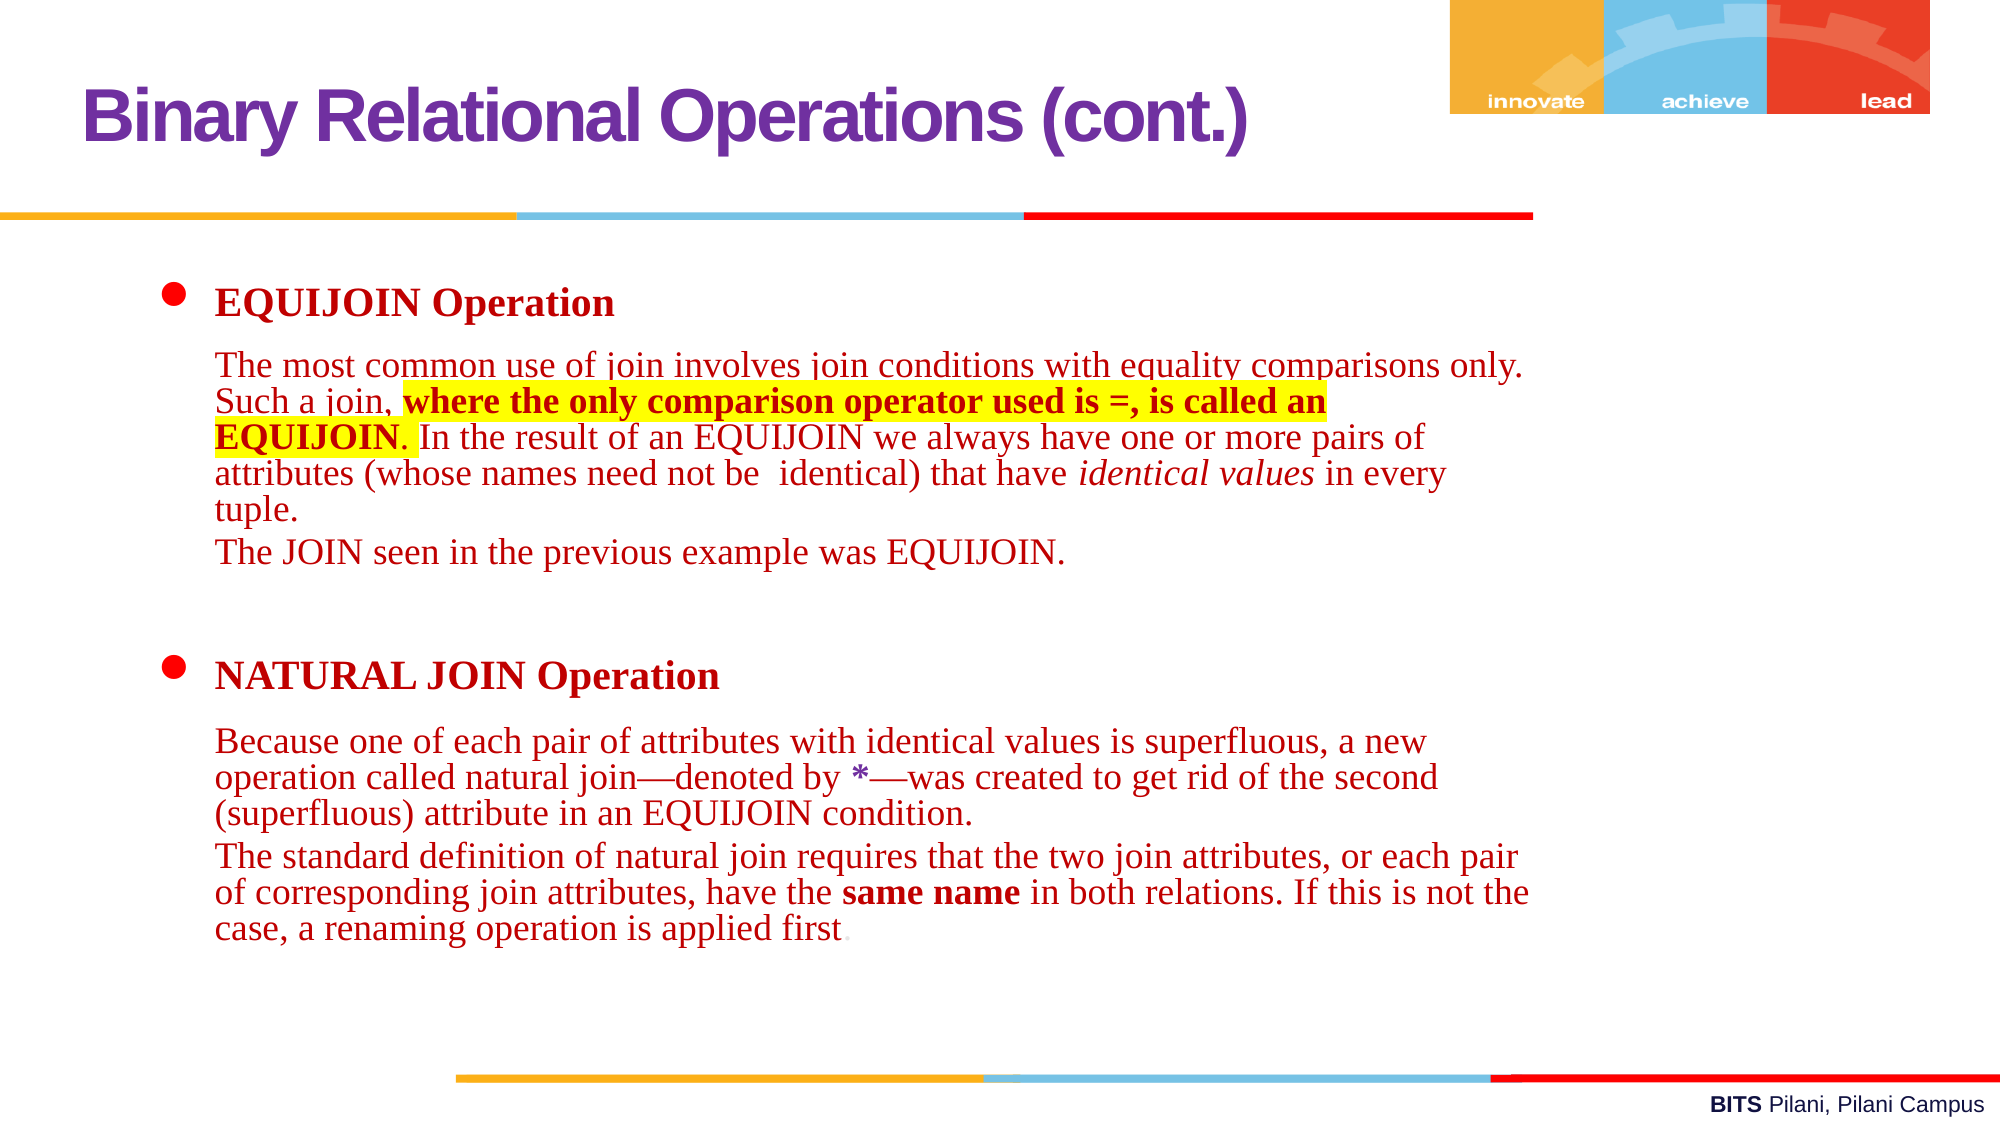

Binary Relational Operations (cont.)
EQUIJOIN Operation

	The most common use of join involves join conditions with equality comparisons only. Such a join, where the only comparison operator used is =, is called an EQUIJOIN. In the result of an EQUIJOIN we always have one or more pairs of attributes (whose names need not be  identical) that have identical values in every tuple.
	The JOIN seen in the previous example was EQUIJOIN.

NATURAL JOIN Operation

	Because one of each pair of attributes with identical values is superfluous, a new operation called natural join—denoted by *—was created to get rid of the second (superfluous) attribute in an EQUIJOIN condition.
	The standard definition of natural join requires that the two join attributes, or each pair of corresponding join attributes, have the same name in both relations. If this is not the case, a renaming operation is applied first.